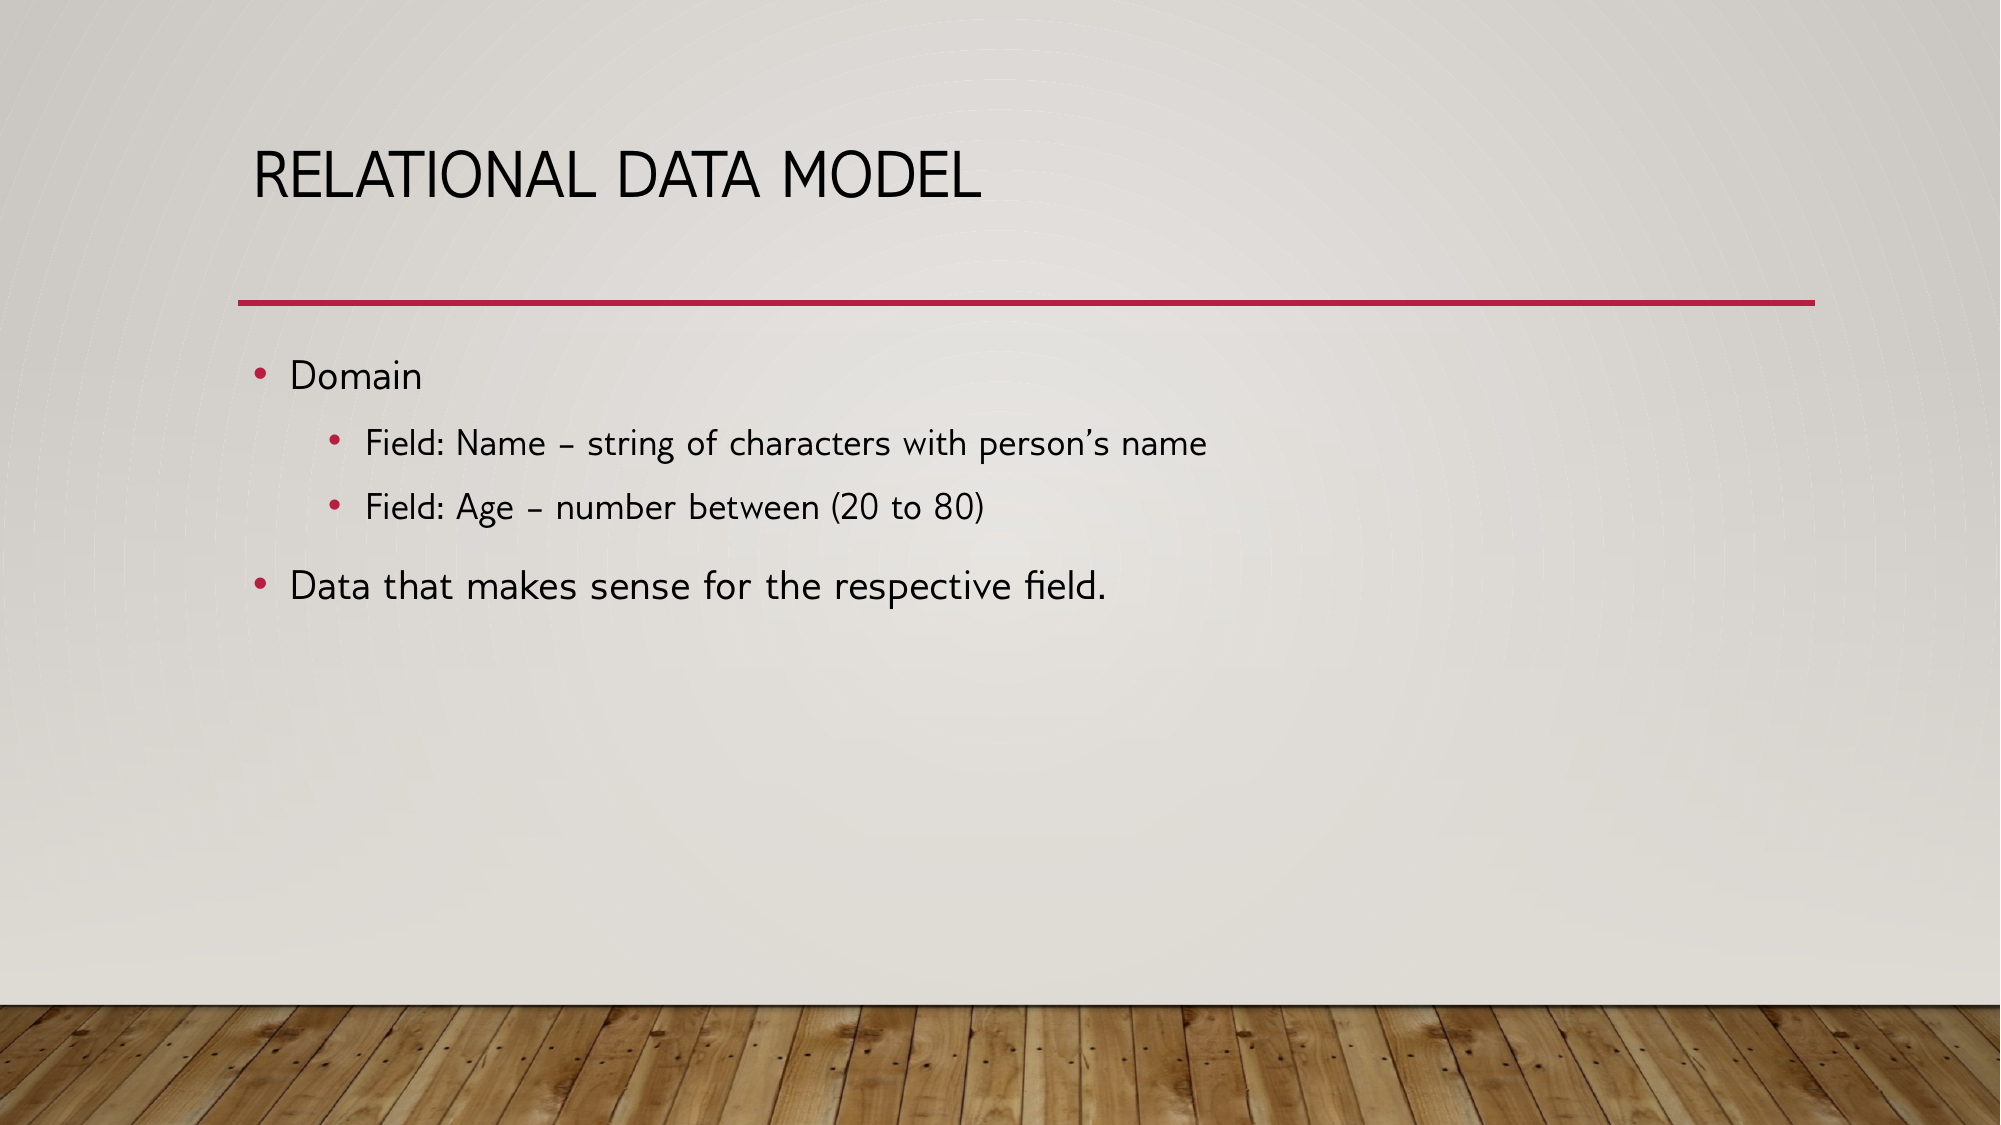

# Relational Data Model
Domain
Field: Name – string of characters with person’s name
Field: Age – number between (20 to 80)
Data that makes sense for the respective field.